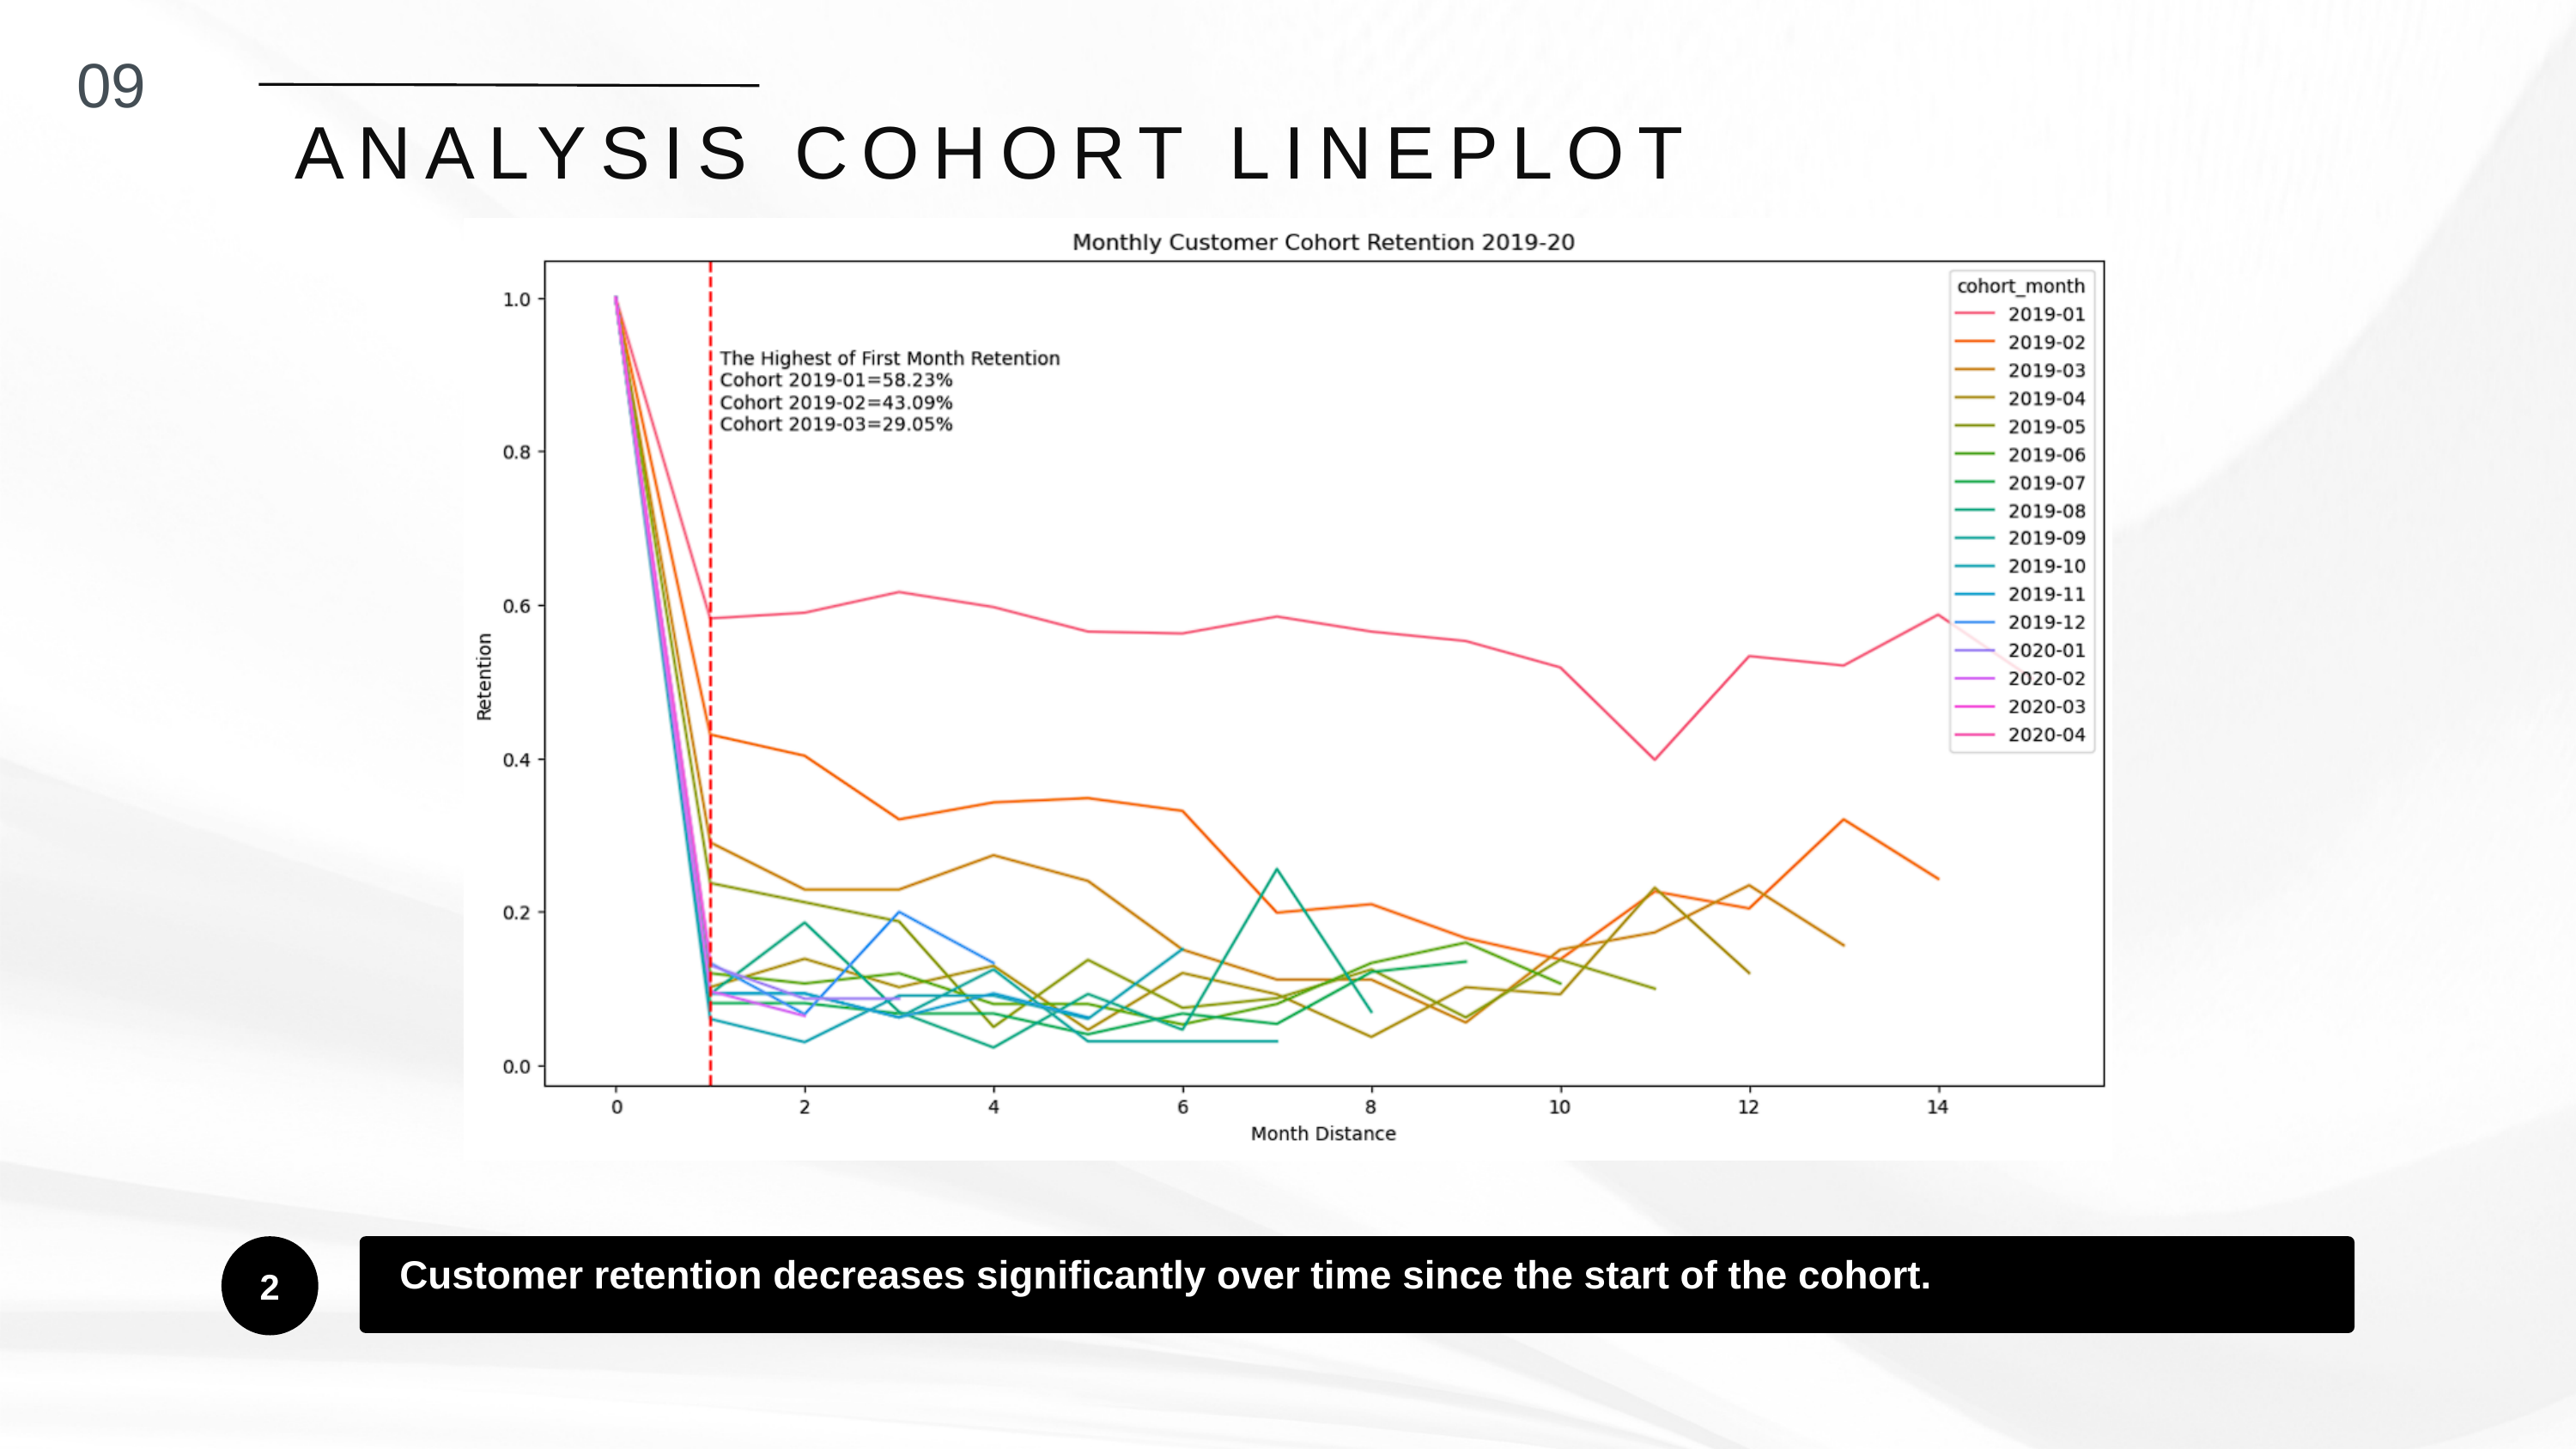

09

ANALYSIS COHORT LINEPLOT

2

   Customer retention decreases significantly over time since the start of the cohort.